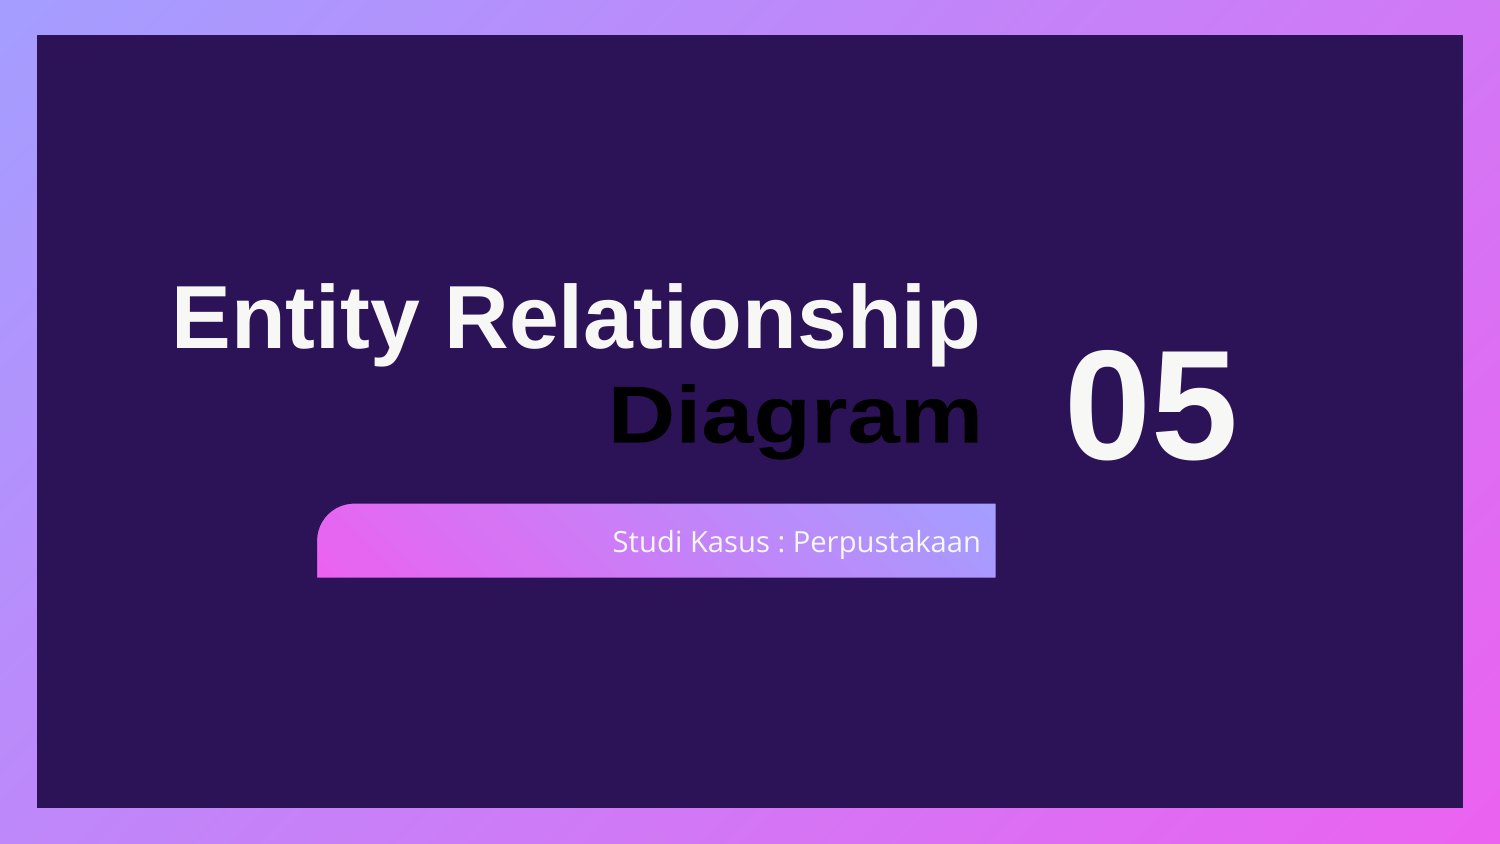

# Entity Relationship
05
Diagram

Studi Kasus : Perpustakaan